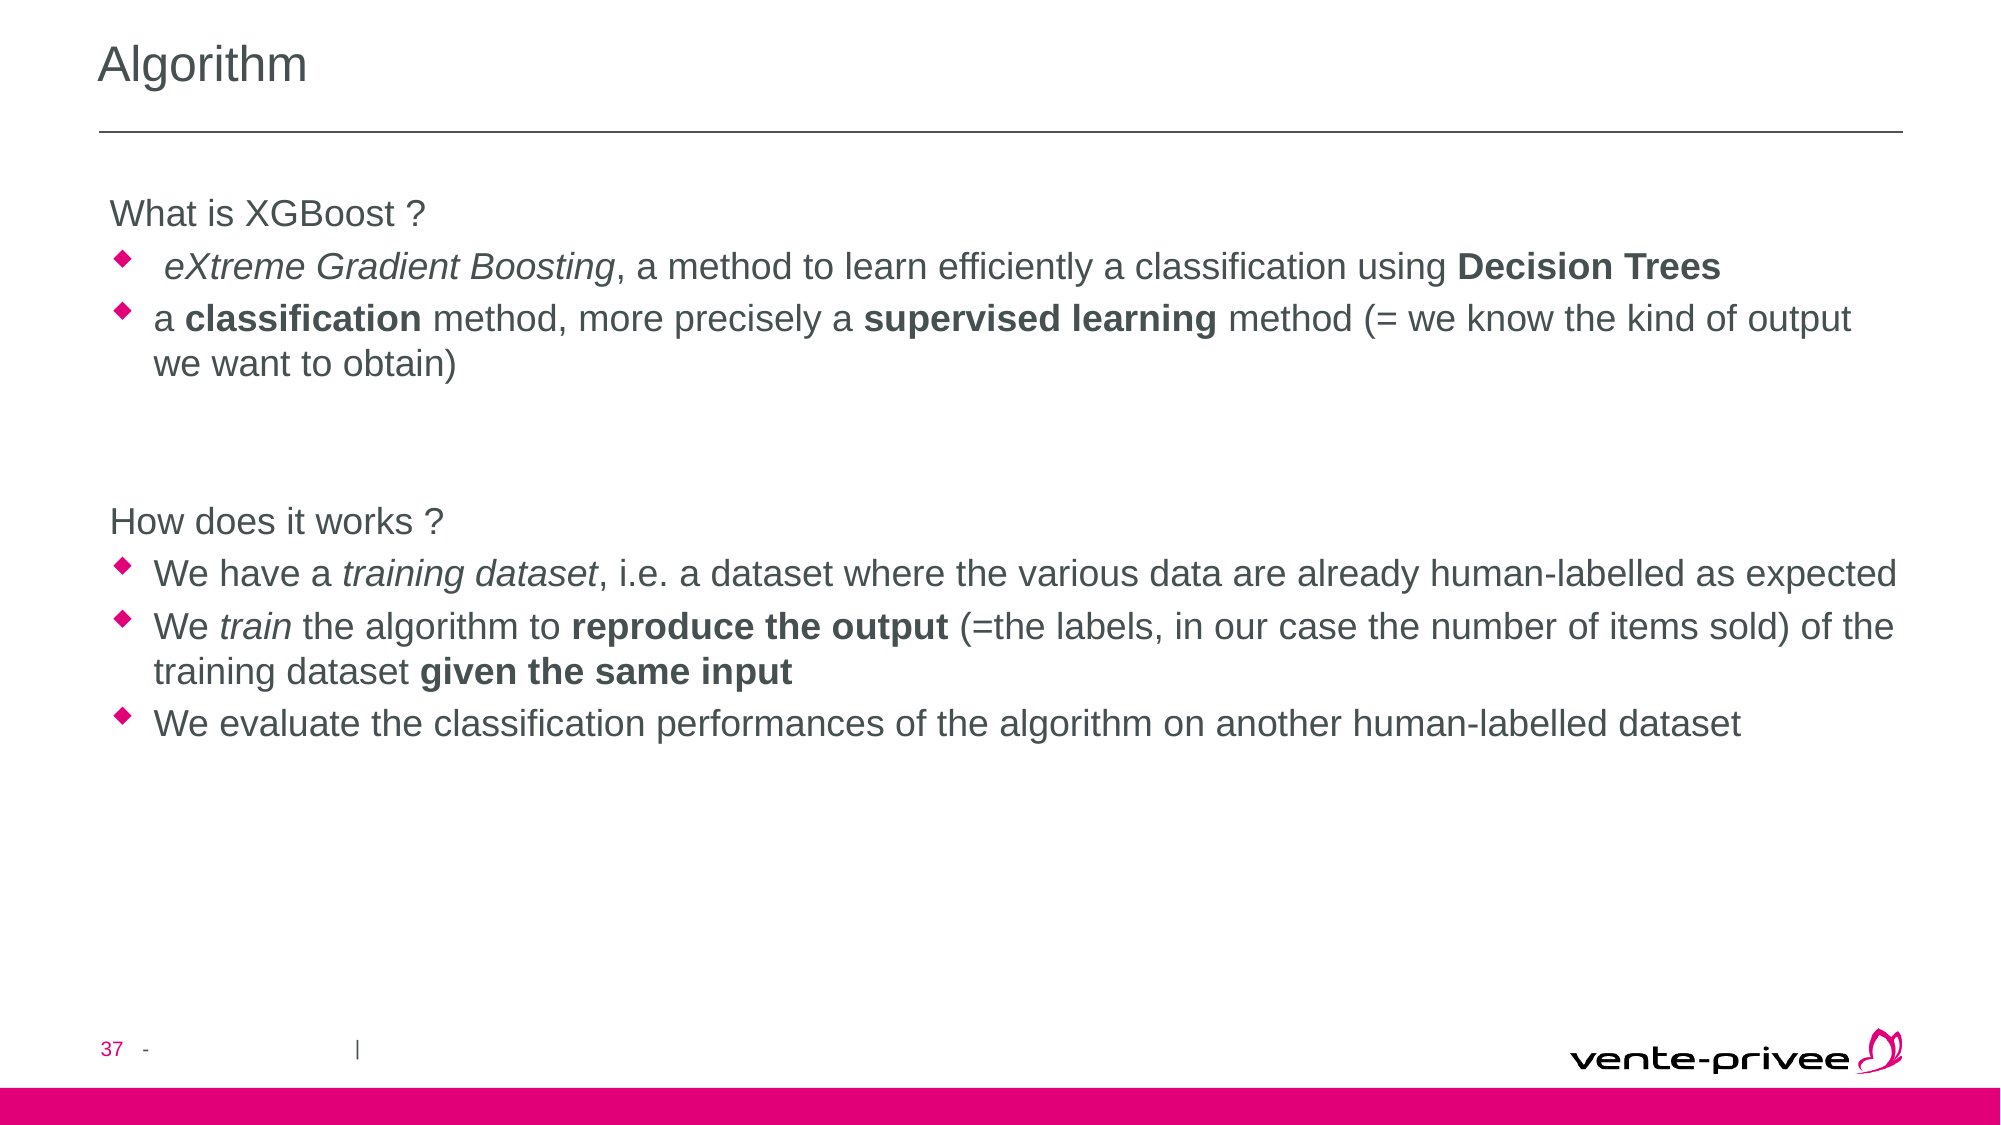

# Algorithm
What is XGBoost ?
 eXtreme Gradient Boosting, a method to learn efficiently a classification using Decision Trees
a classification method, more precisely a supervised learning method (= we know the kind of output we want to obtain)

How does it works ?
We have a training dataset, i.e. a dataset where the various data are already human-labelled as expected
We train the algorithm to reproduce the output (=the labels, in our case the number of items sold) of the training dataset given the same input
We evaluate the classification performances of the algorithm on another human-labelled dataset
37